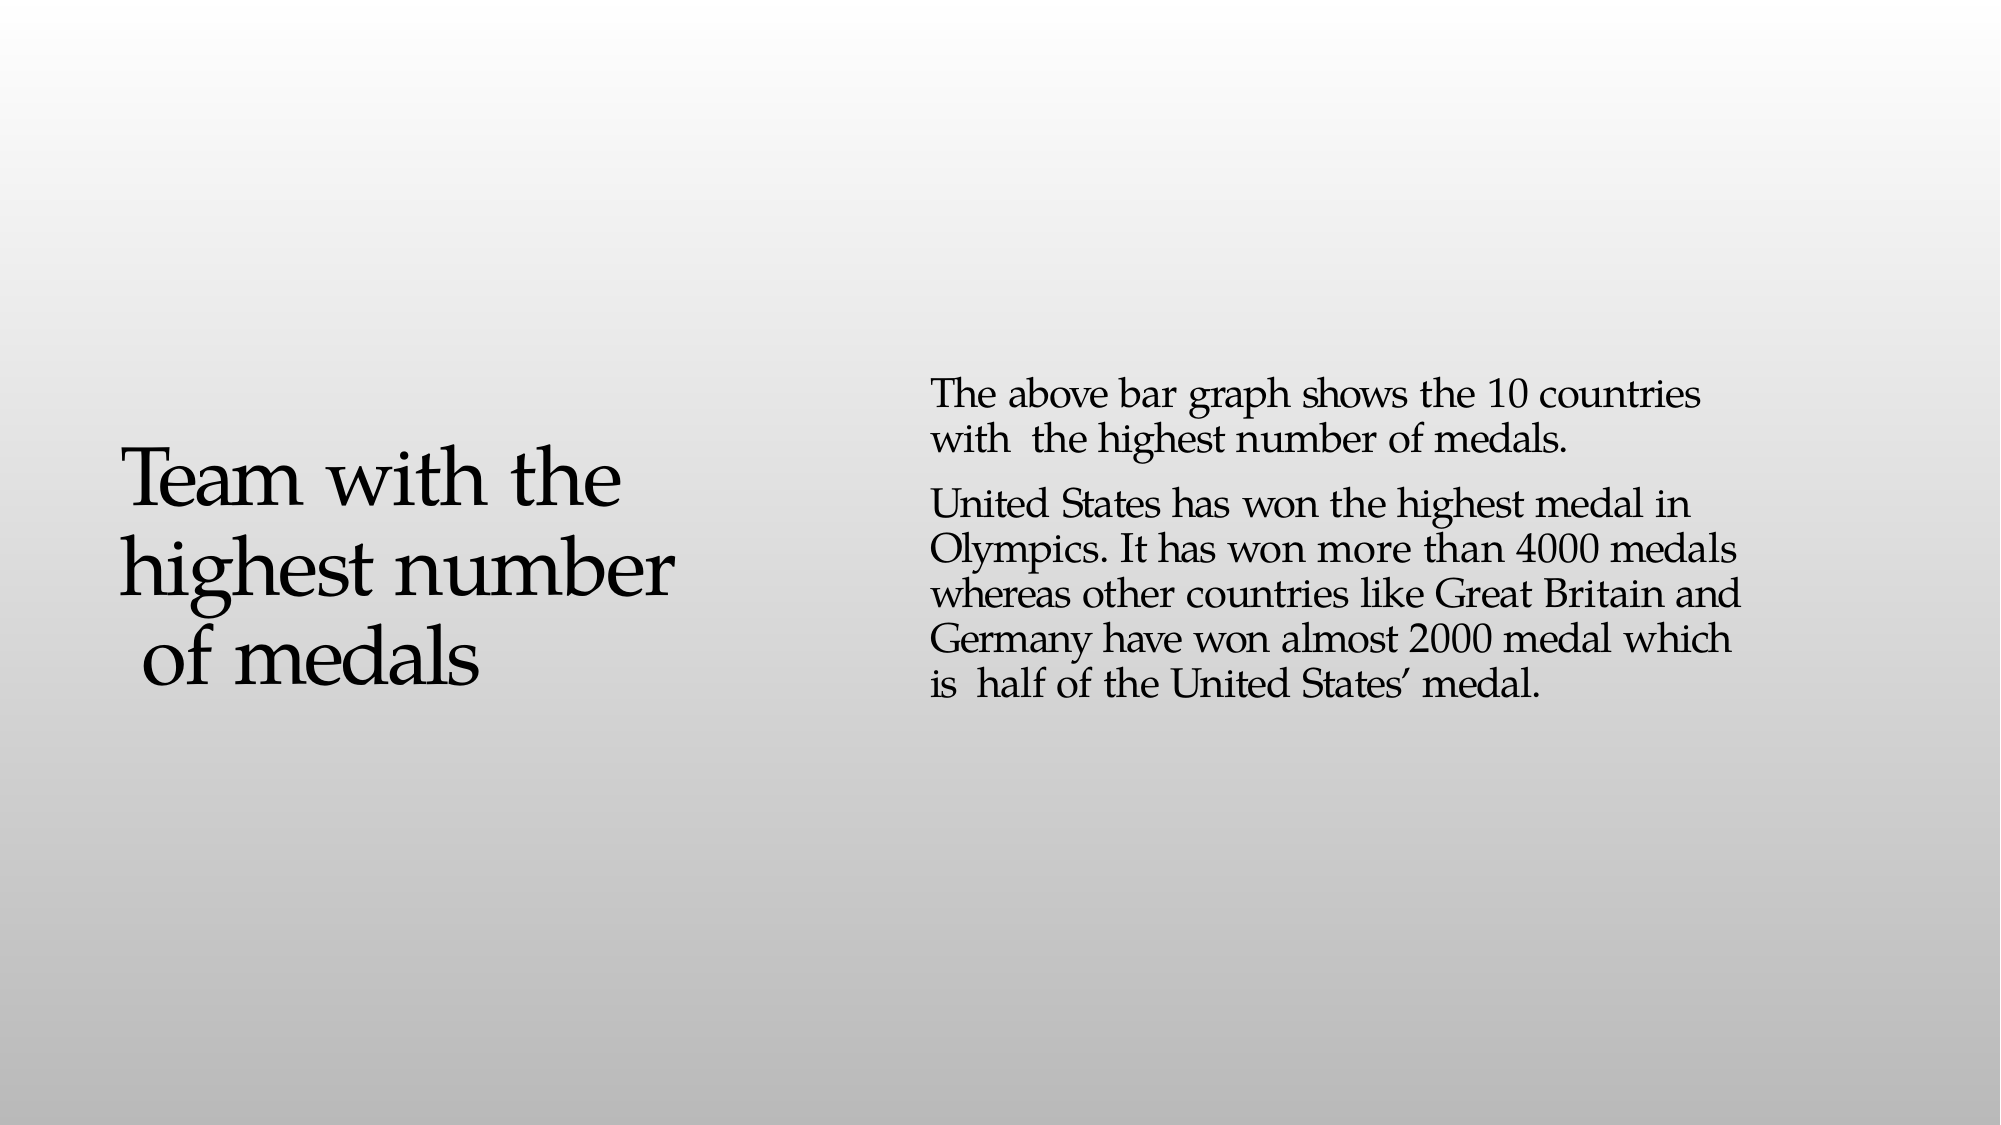

The above bar graph shows the 10 countries with  the highest number of medals.
United States has won the highest medal in  Olympics. It has won more than 4000 medals  whereas other countries like Great Britain and  Germany have won almost 2000 medal which is  half of the United States’ medal.
Team with the  highest number  of medals